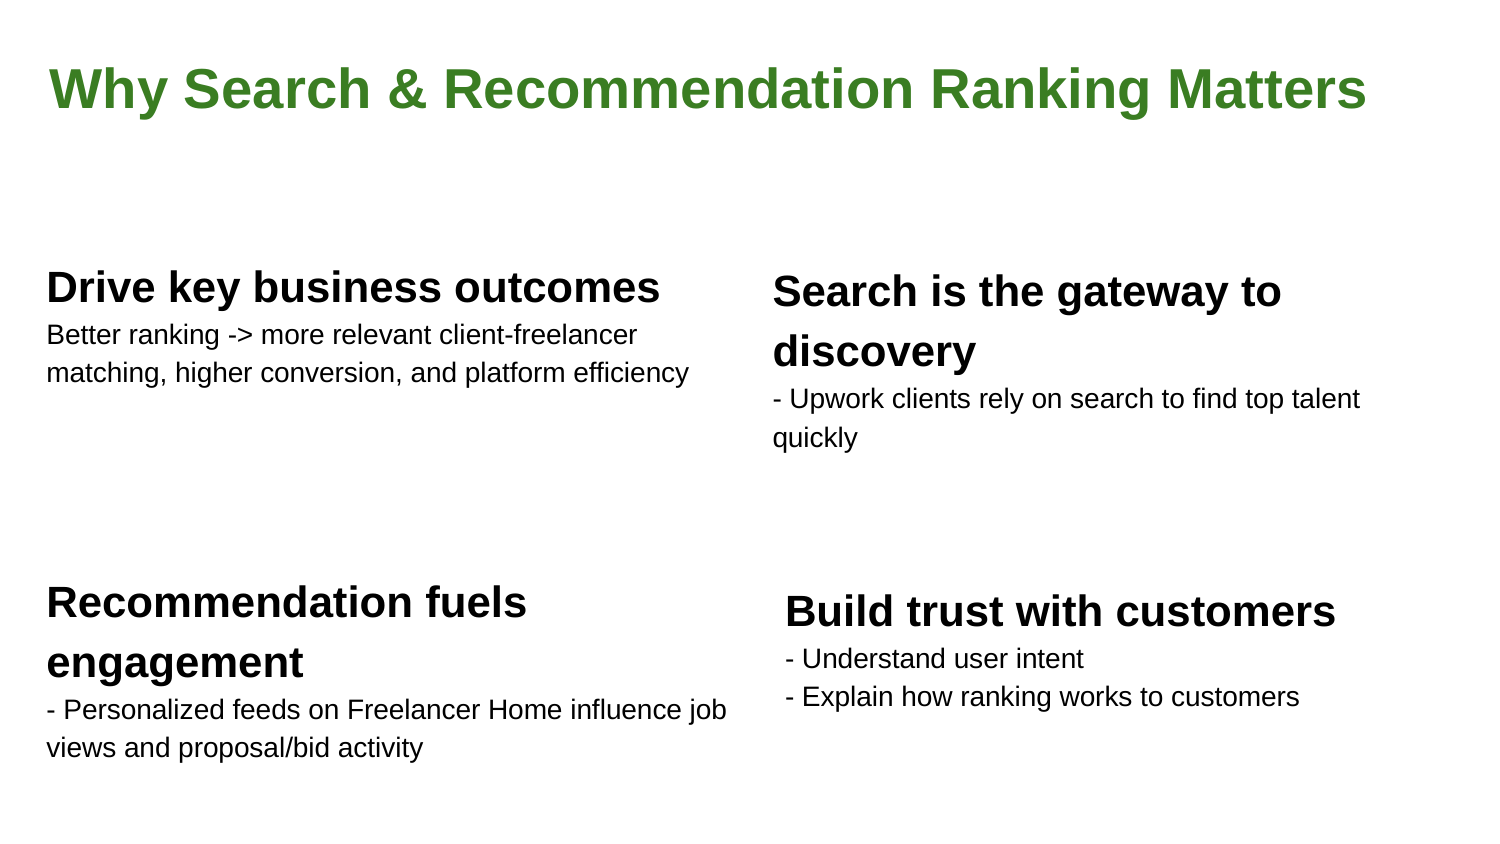

# Why Search & Recommendation Ranking Matters
Drive key business outcomes
Better ranking -> more relevant client-freelancer matching, higher conversion, and platform efficiency

Search is the gateway to discovery
- Upwork clients rely on search to find top talent
quickly

Recommendation fuels engagement
- Personalized feeds on Freelancer Home influence job views and proposal/bid activity

Build trust with customers
- Understand user intent
- Explain how ranking works to customers